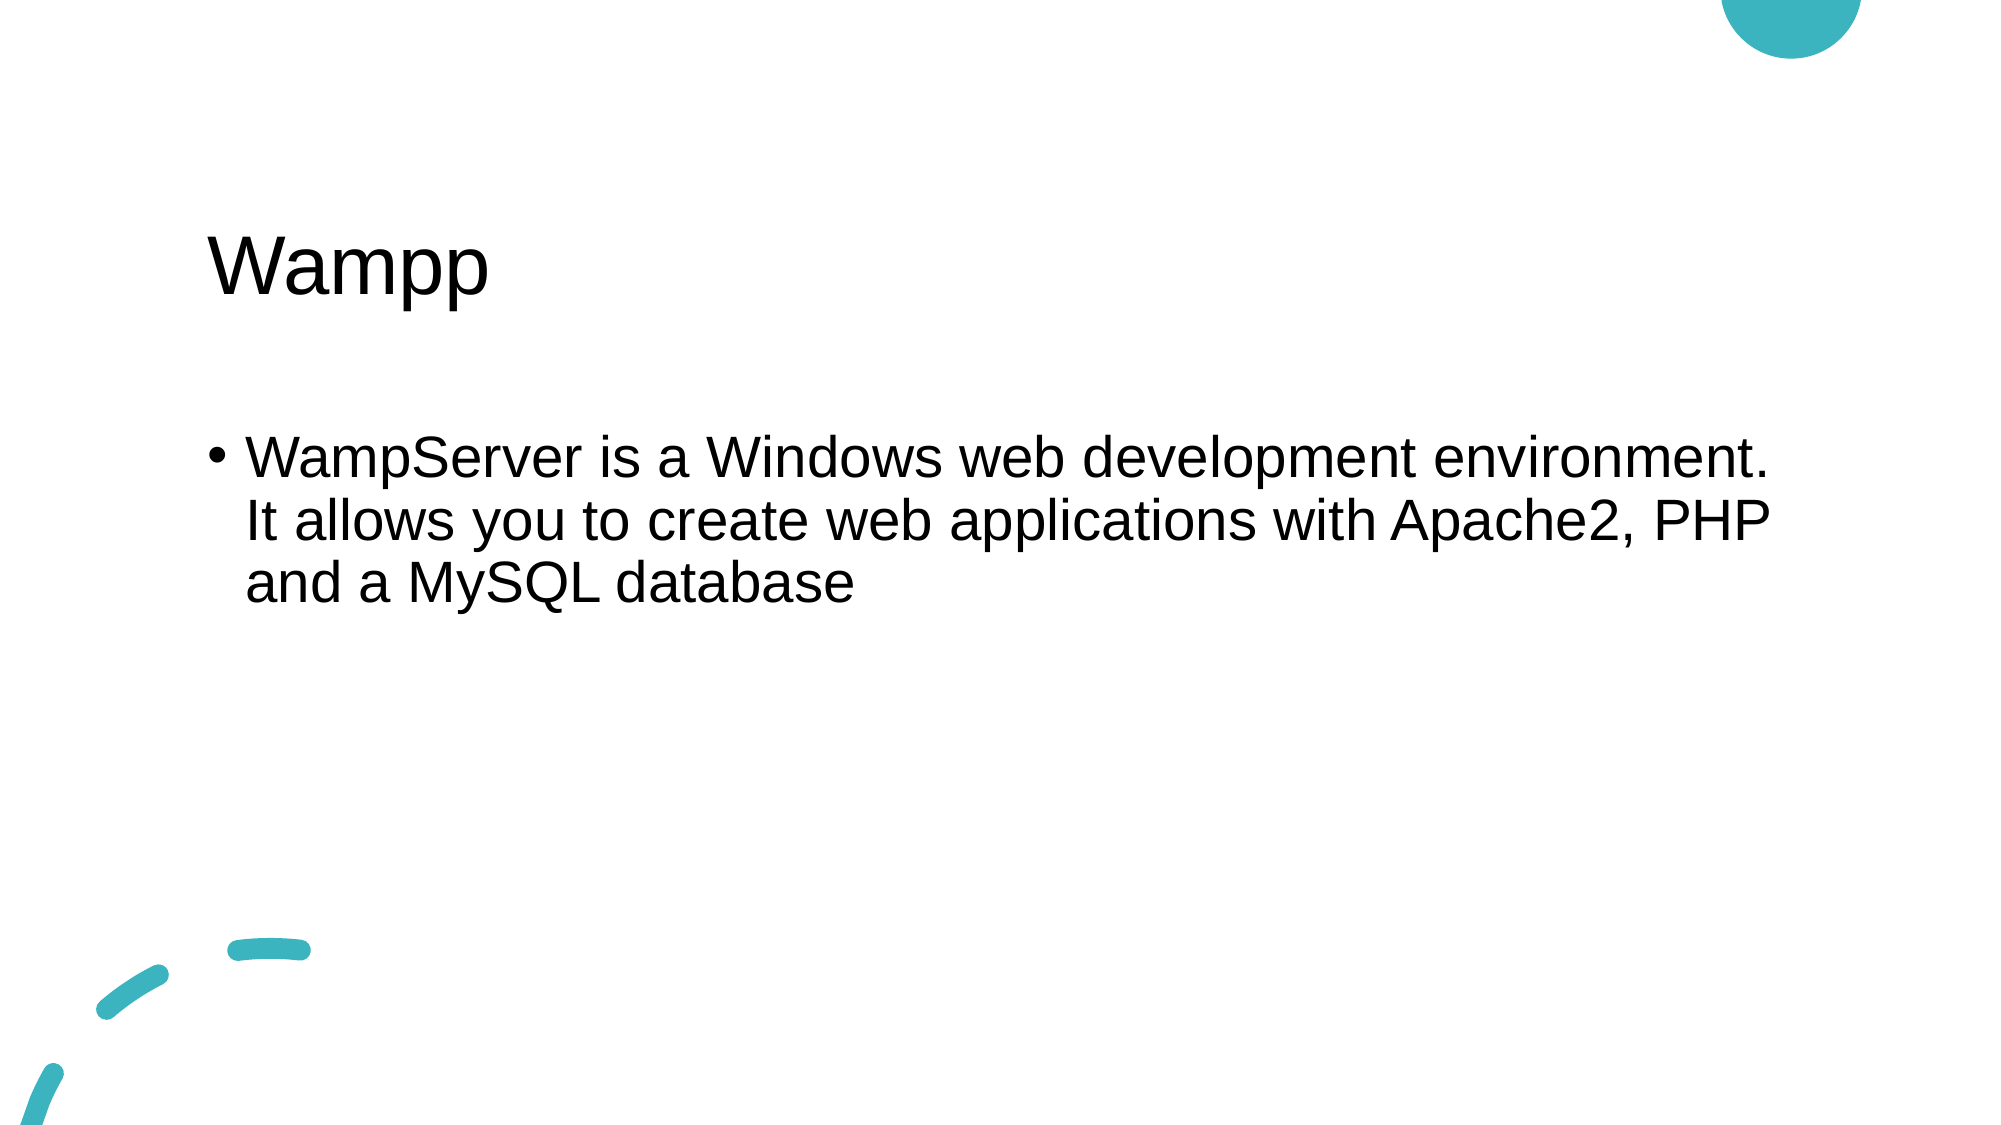

# Wampp
WampServer is a Windows web development environment. It allows you to create web applications with Apache2, PHP and a MySQL database